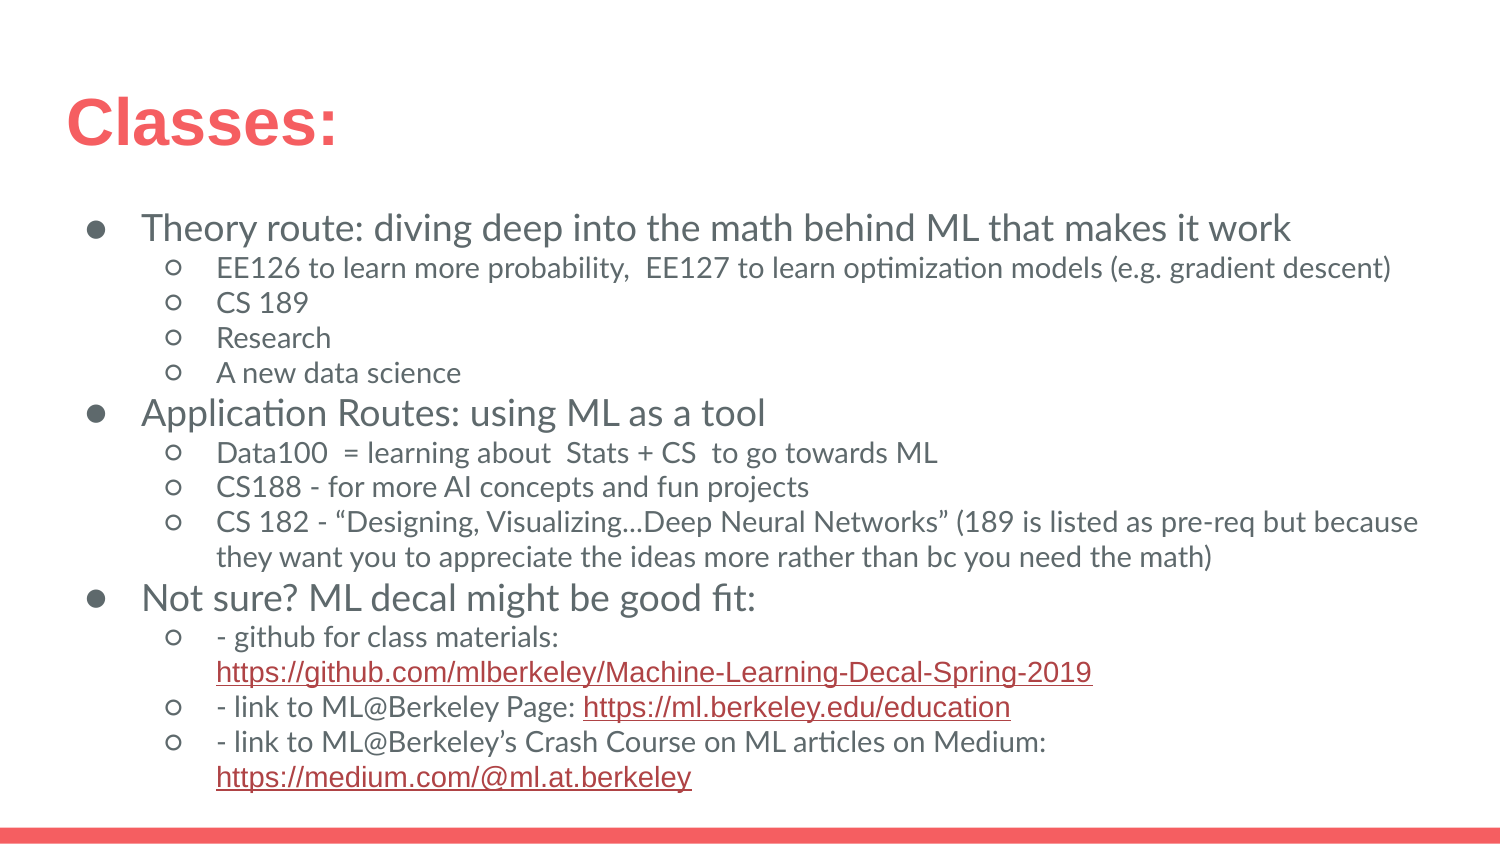

# Classes:
Theory route: diving deep into the math behind ML that makes it work
EE126 to learn more probability,  EE127 to learn optimization models (e.g. gradient descent)
CS 189
Research
A new data science
Application Routes: using ML as a tool
Data100  = learning about  Stats + CS  to go towards ML
CS188 - for more AI concepts and fun projects
CS 182 - “Designing, Visualizing...Deep Neural Networks” (189 is listed as pre-req but because they want you to appreciate the ideas more rather than bc you need the math)
Not sure? ML decal might be good fit:
- github for class materials: https://github.com/mlberkeley/Machine-Learning-Decal-Spring-2019
- link to ML@Berkeley Page: https://ml.berkeley.edu/education
- link to ML@Berkeley’s Crash Course on ML articles on Medium:https://medium.com/@ml.at.berkeley